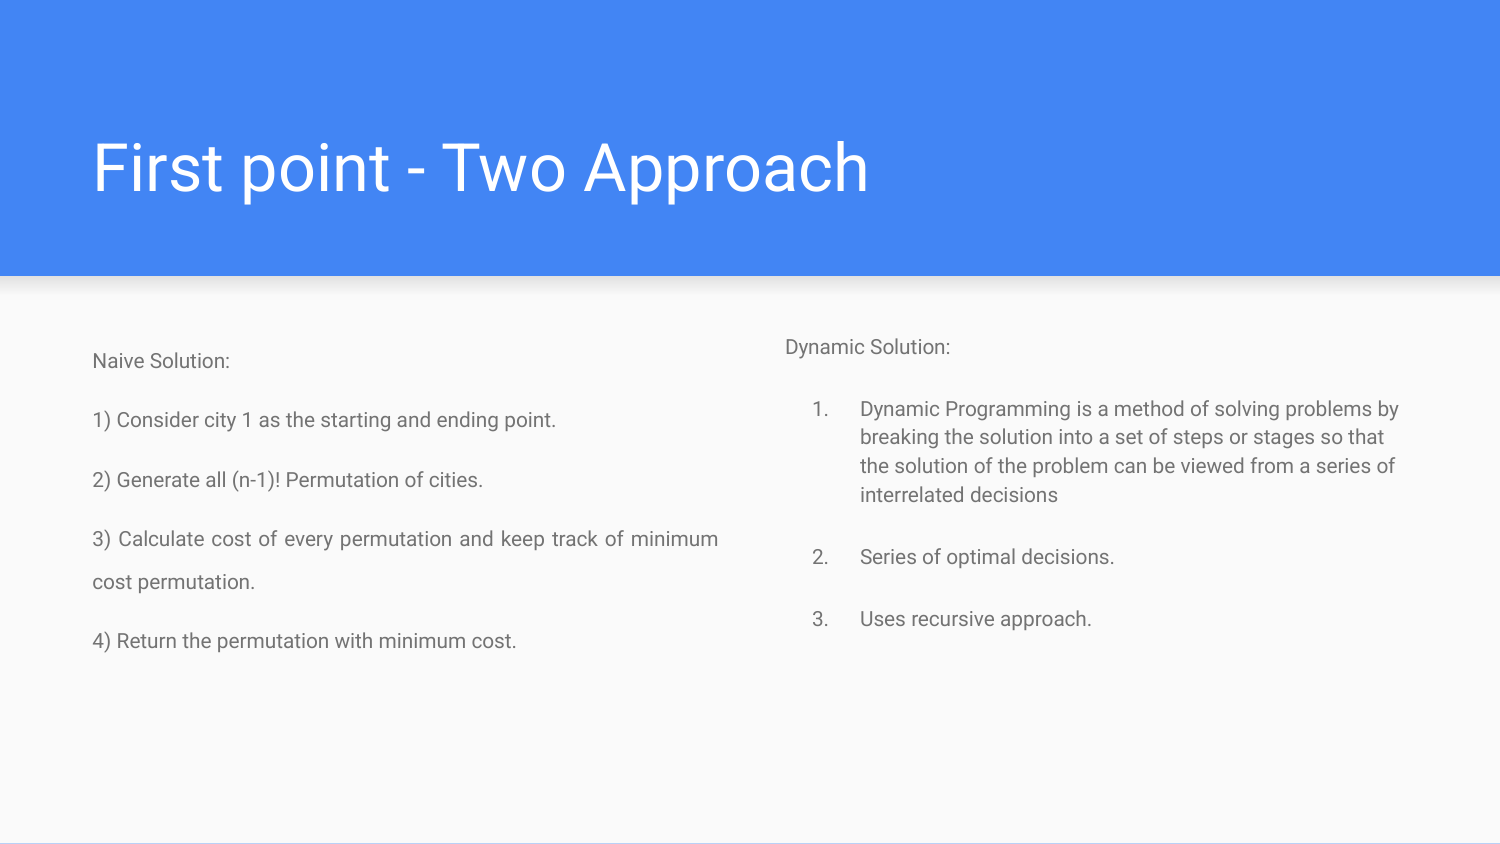

# First point - Two Approach
Naive Solution:
1) Consider city 1 as the starting and ending point.
2) Generate all (n-1)! Permutation of cities.
3) Calculate cost of every permutation and keep track of minimum cost permutation.
4) Return the permutation with minimum cost.
Dynamic Solution:
Dynamic Programming is a method of solving problems by breaking the solution into a set of steps or stages so that the solution of the problem can be viewed from a series of interrelated decisions
Series of optimal decisions.
Uses recursive approach.